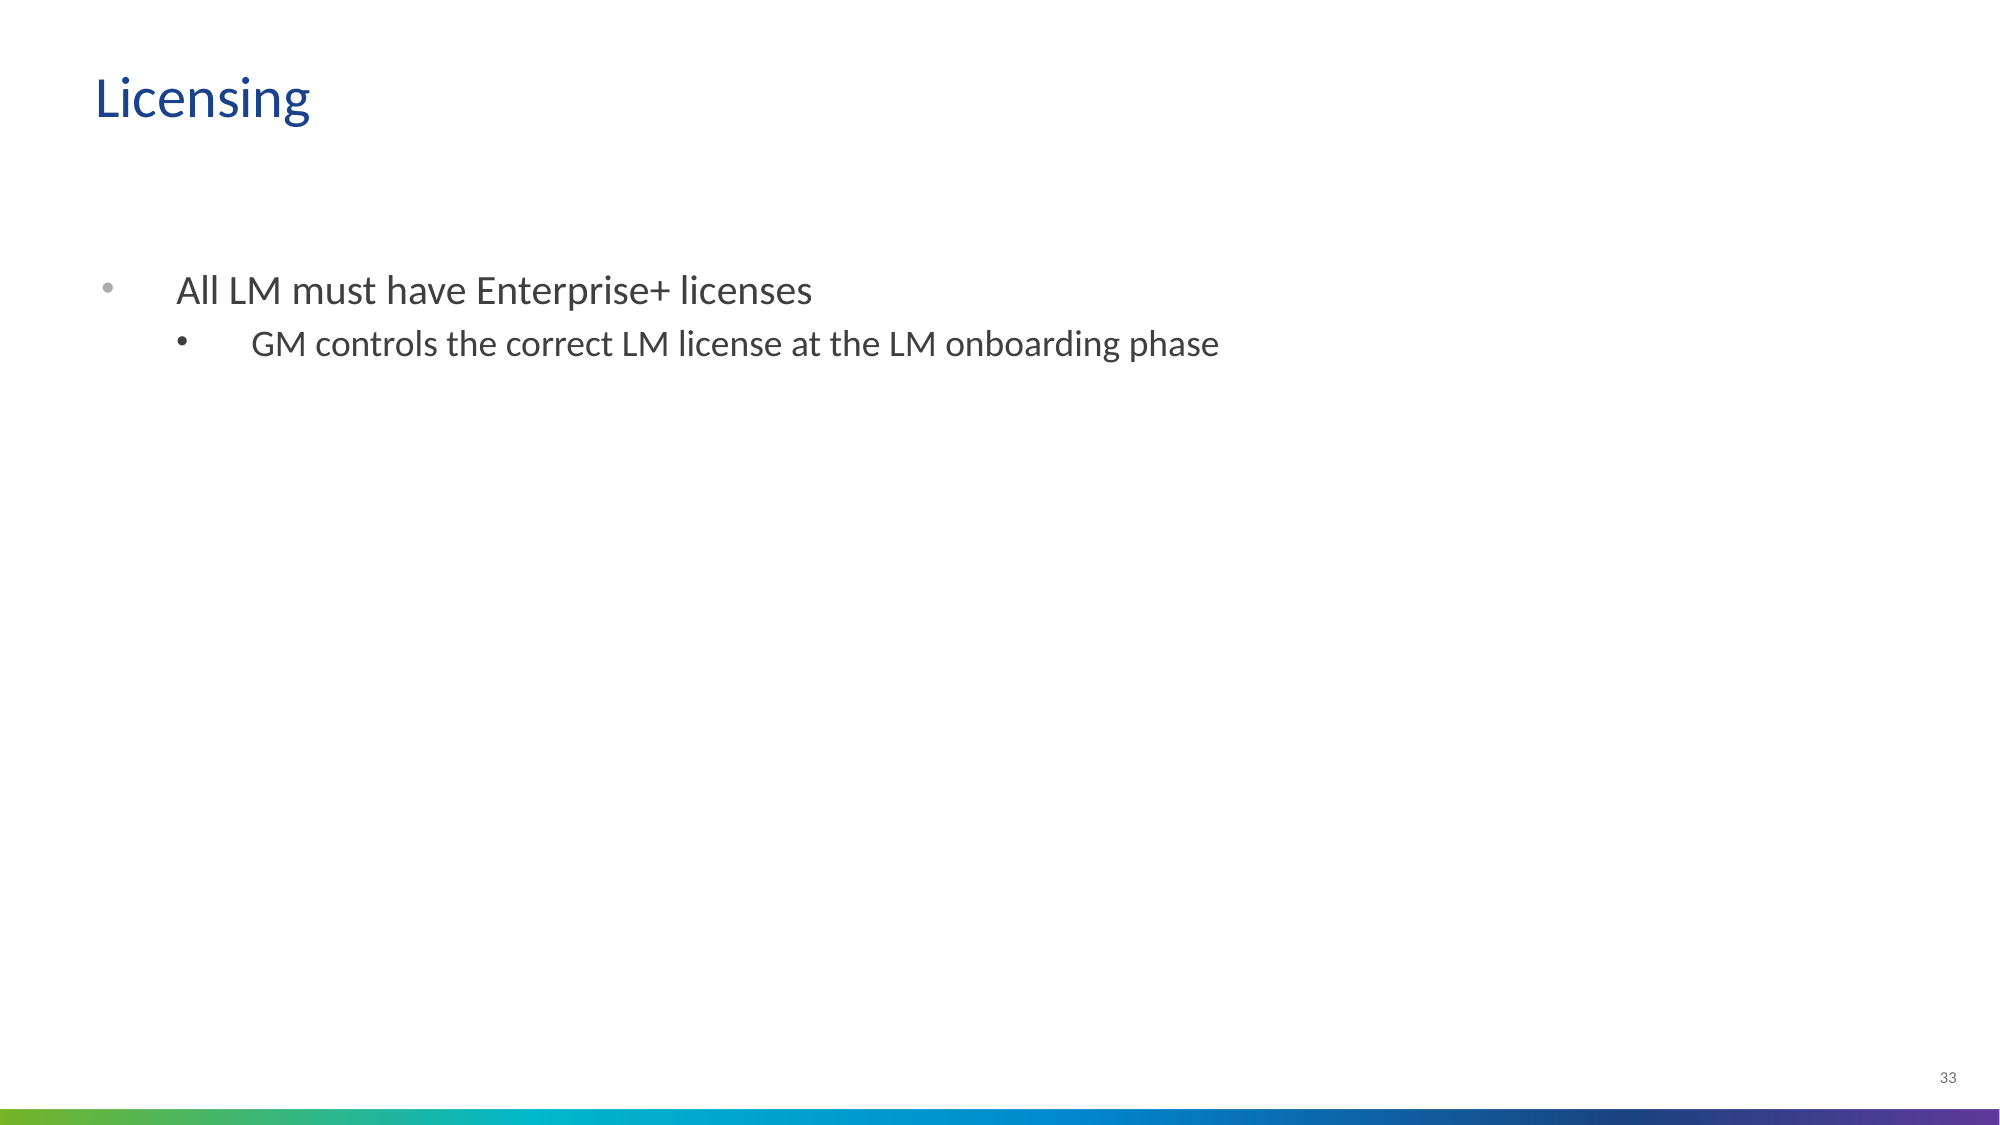

# Licensing
All LM must have Enterprise+ licenses
GM controls the correct LM license at the LM onboarding phase